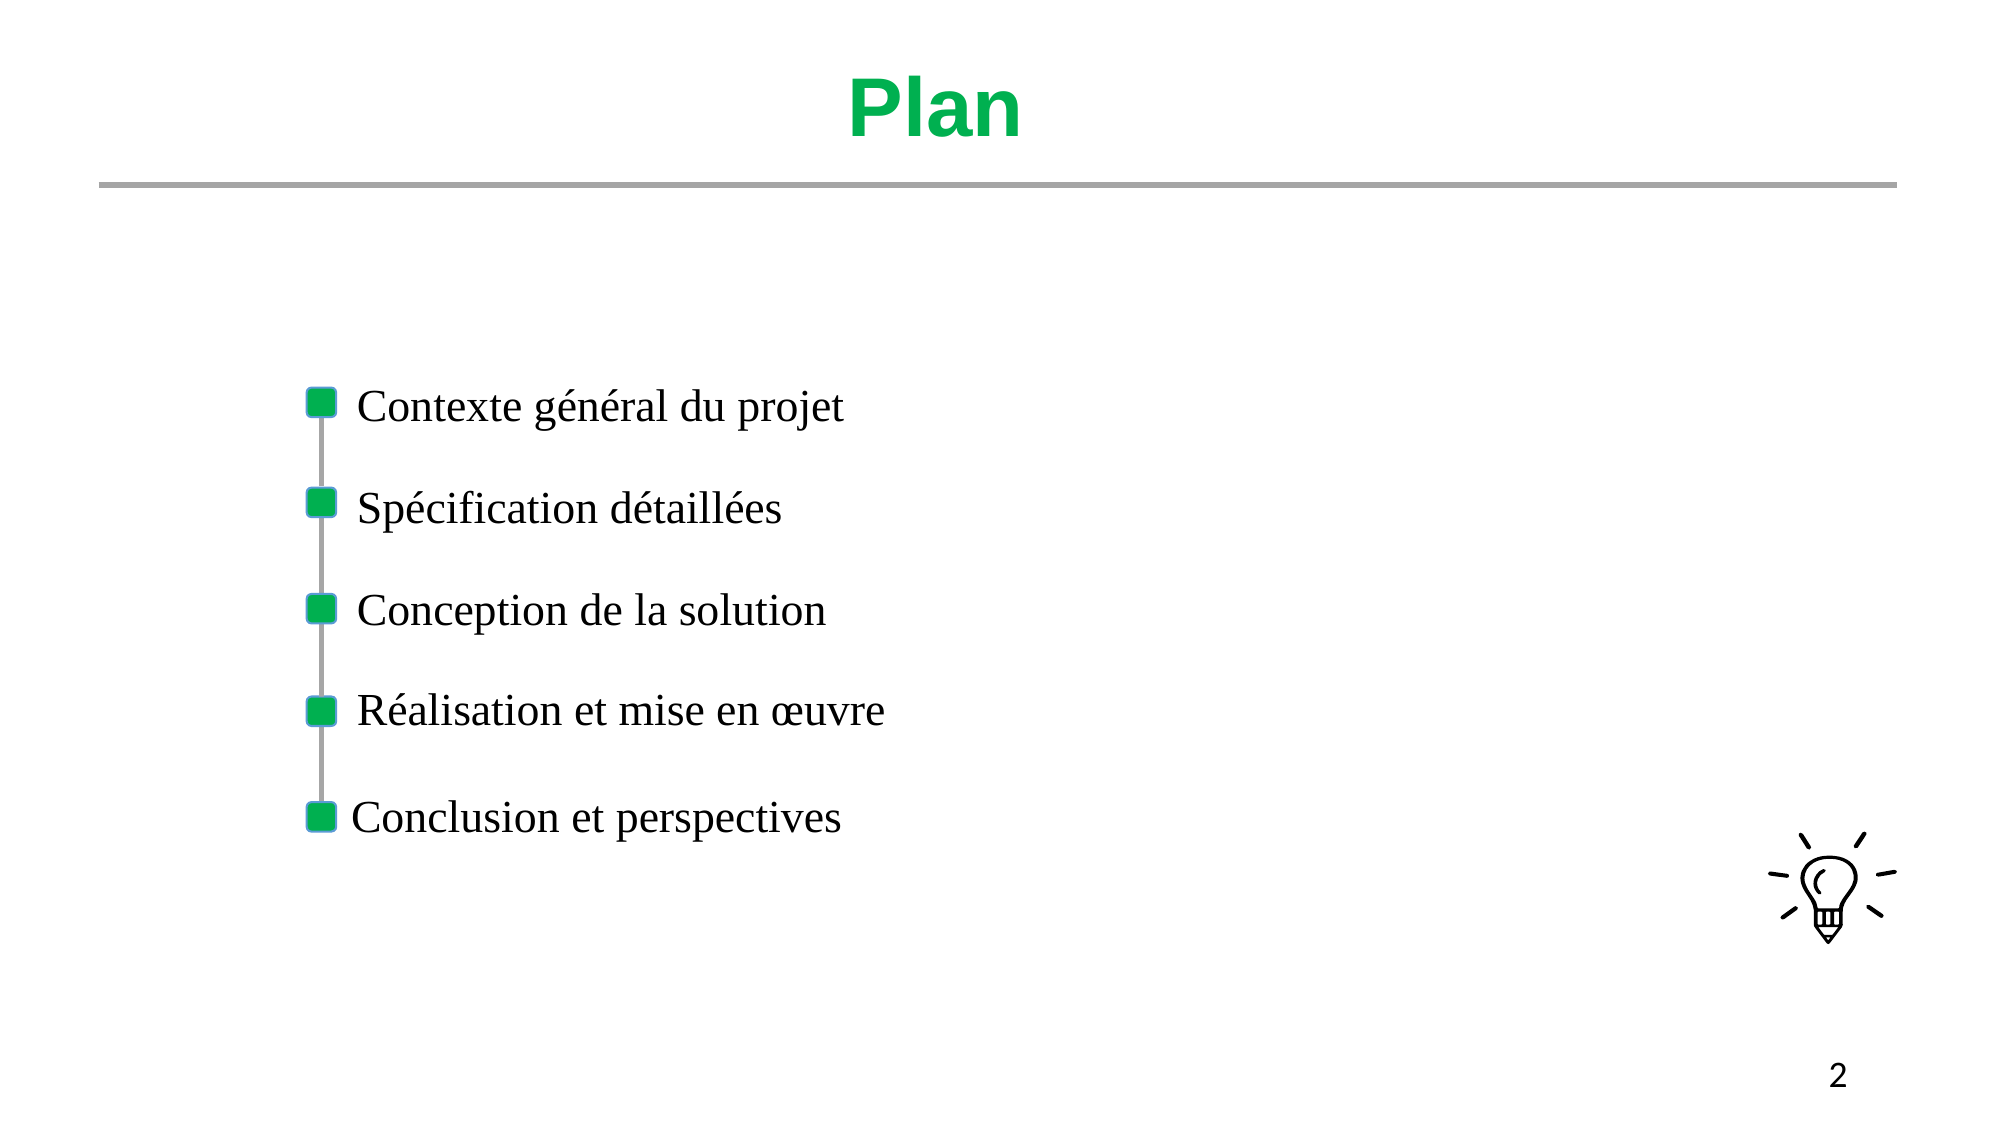

Plan

Contexte général du projet

Spécification détaillées

Conception de la solution

Réalisation et mise en œuvre

Conclusion et perspectives

2